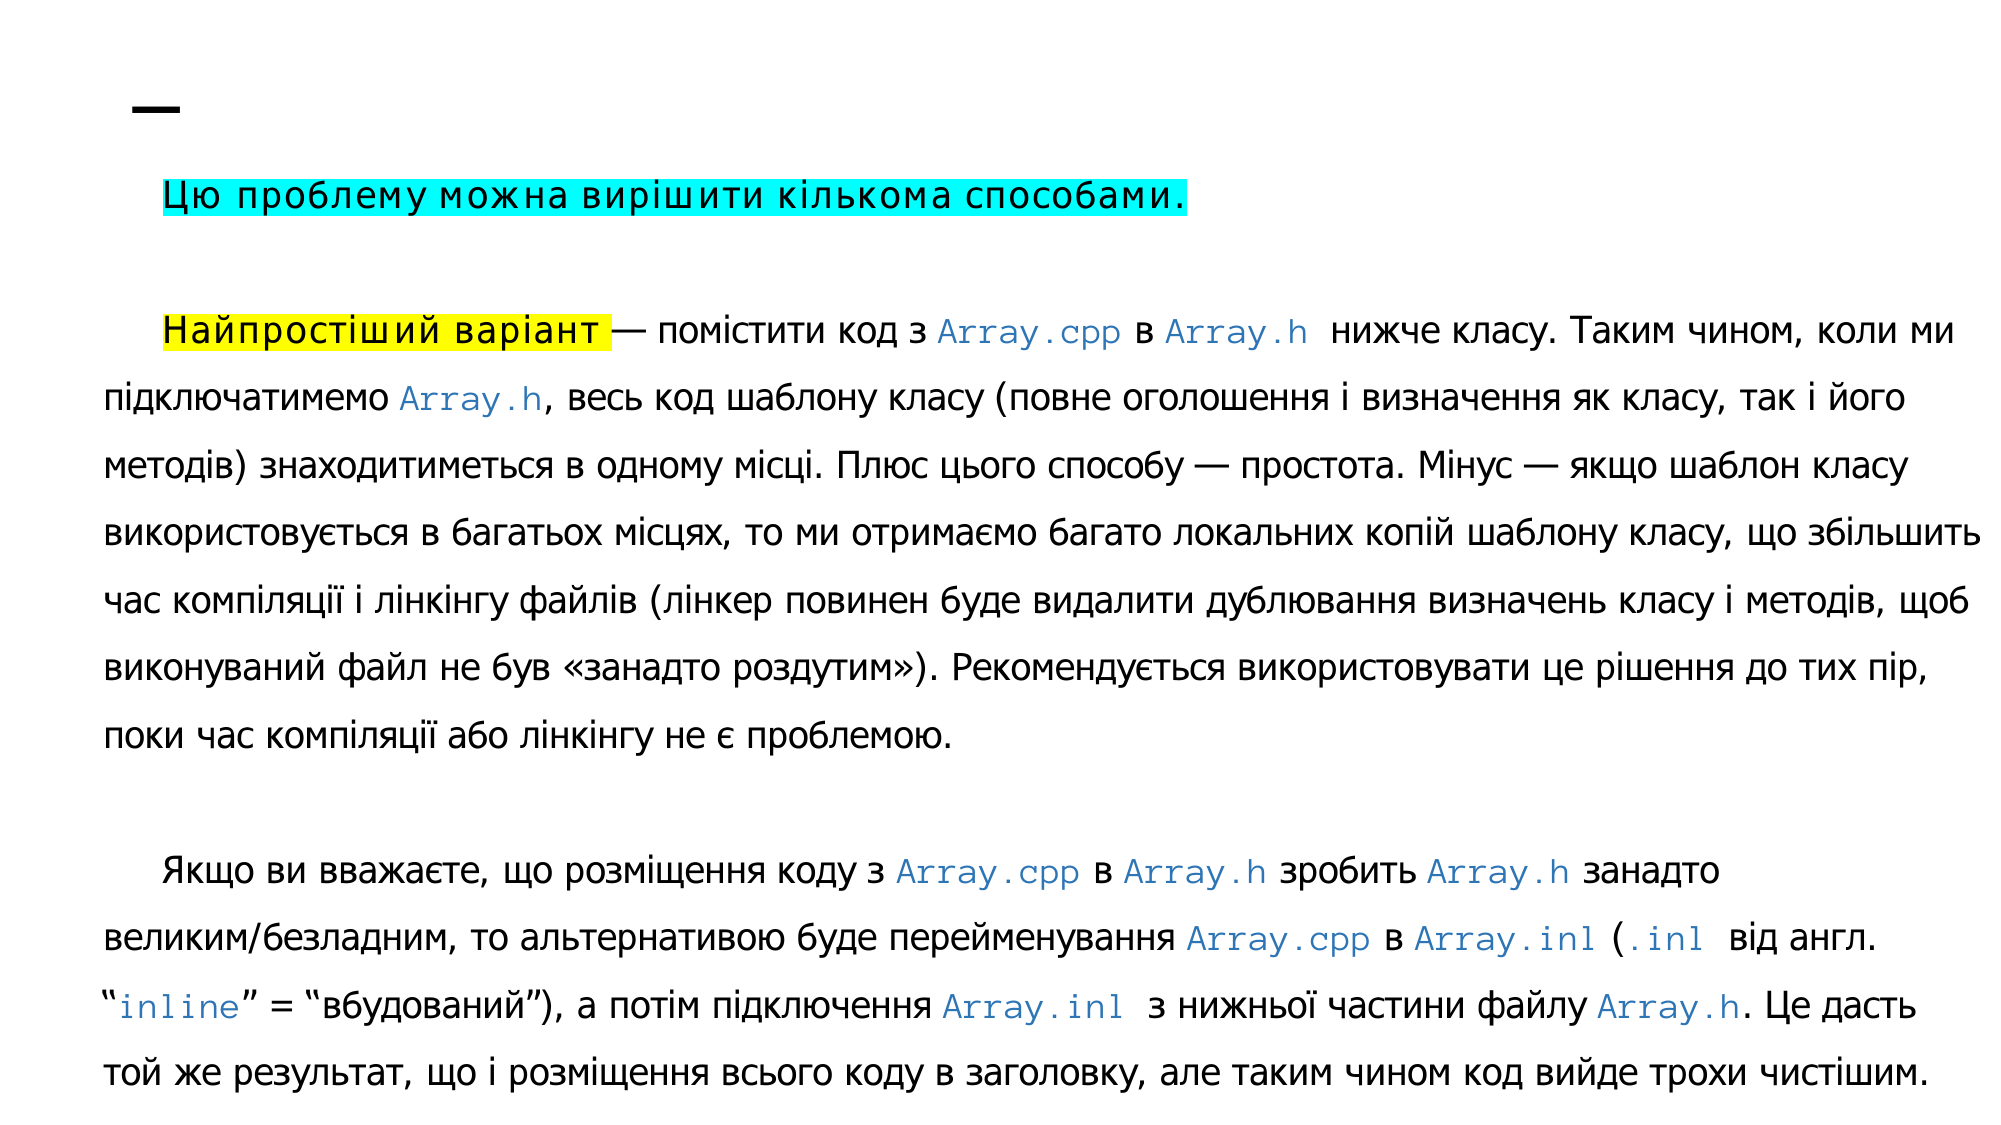

# _
Цю проблему можна вирішити кількома способами.

Найпростіший варіант — помістити код з Array.cpp в Array.h нижче класу. Таким чином, коли ми підключатимемо Array.h, весь код шаблону класу (повне оголошення і визначення як класу, так і його методів) знаходитиметься в одному місці. Плюс цього способу — простота. Мінус — якщо шаблон класу використовується в багатьох місцях, то ми отримаємо багато локальних копій шаблону класу, що збільшить час компіляції і лінкінгу файлів (лінкер повинен буде видалити дублювання визначень класу і методів, щоб виконуваний файл не був «занадто роздутим»). Рекомендується використовувати це рішення до тих пір, поки час компіляції або лінкінгу не є проблемою.

Якщо ви вважаєте, що розміщення коду з Array.cpp в Array.h зробить Array.h занадто великим/безладним, то альтернативою буде перейменування Array.cpp в Array.inl (.inl від англ. “inline” = “вбудований”), а потім підключення Array.inl з нижньої частини файлу Array.h. Це дасть той же результат, що і розміщення всього коду в заголовку, але таким чином код вийде трохи чистішим.